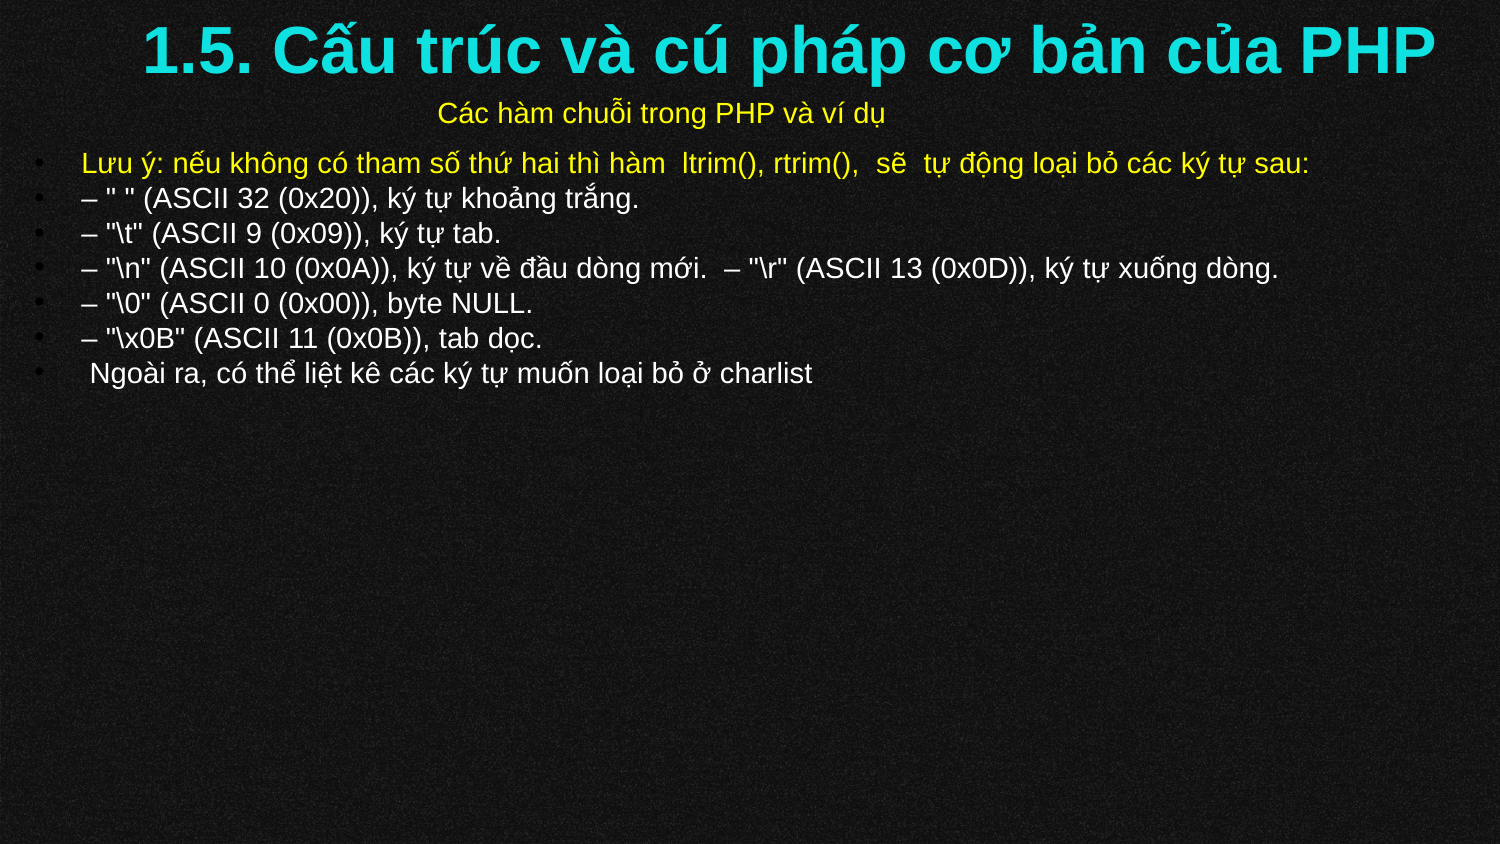

# 1.5. Cấu trúc và cú pháp cơ bản của PHP
Các hàm chuỗi trong PHP và ví dụ
Lưu ý: nếu không có tham số thứ hai thì hàm  ltrim(), rtrim(),  sẽ  tự động loại bỏ các ký tự sau:
– " " (ASCII 32 (0x20)), ký tự khoảng trắng.
– "\t" (ASCII 9 (0x09)), ký tự tab.
– "\n" (ASCII 10 (0x0A)), ký tự về đầu dòng mới.  – "\r" (ASCII 13 (0x0D)), ký tự xuống dòng.
– "\0" (ASCII 0 (0x00)), byte NULL.
– "\x0B" (ASCII 11 (0x0B)), tab dọc.
 Ngoài ra, có thể liệt kê các ký tự muốn loại bỏ ở charlist